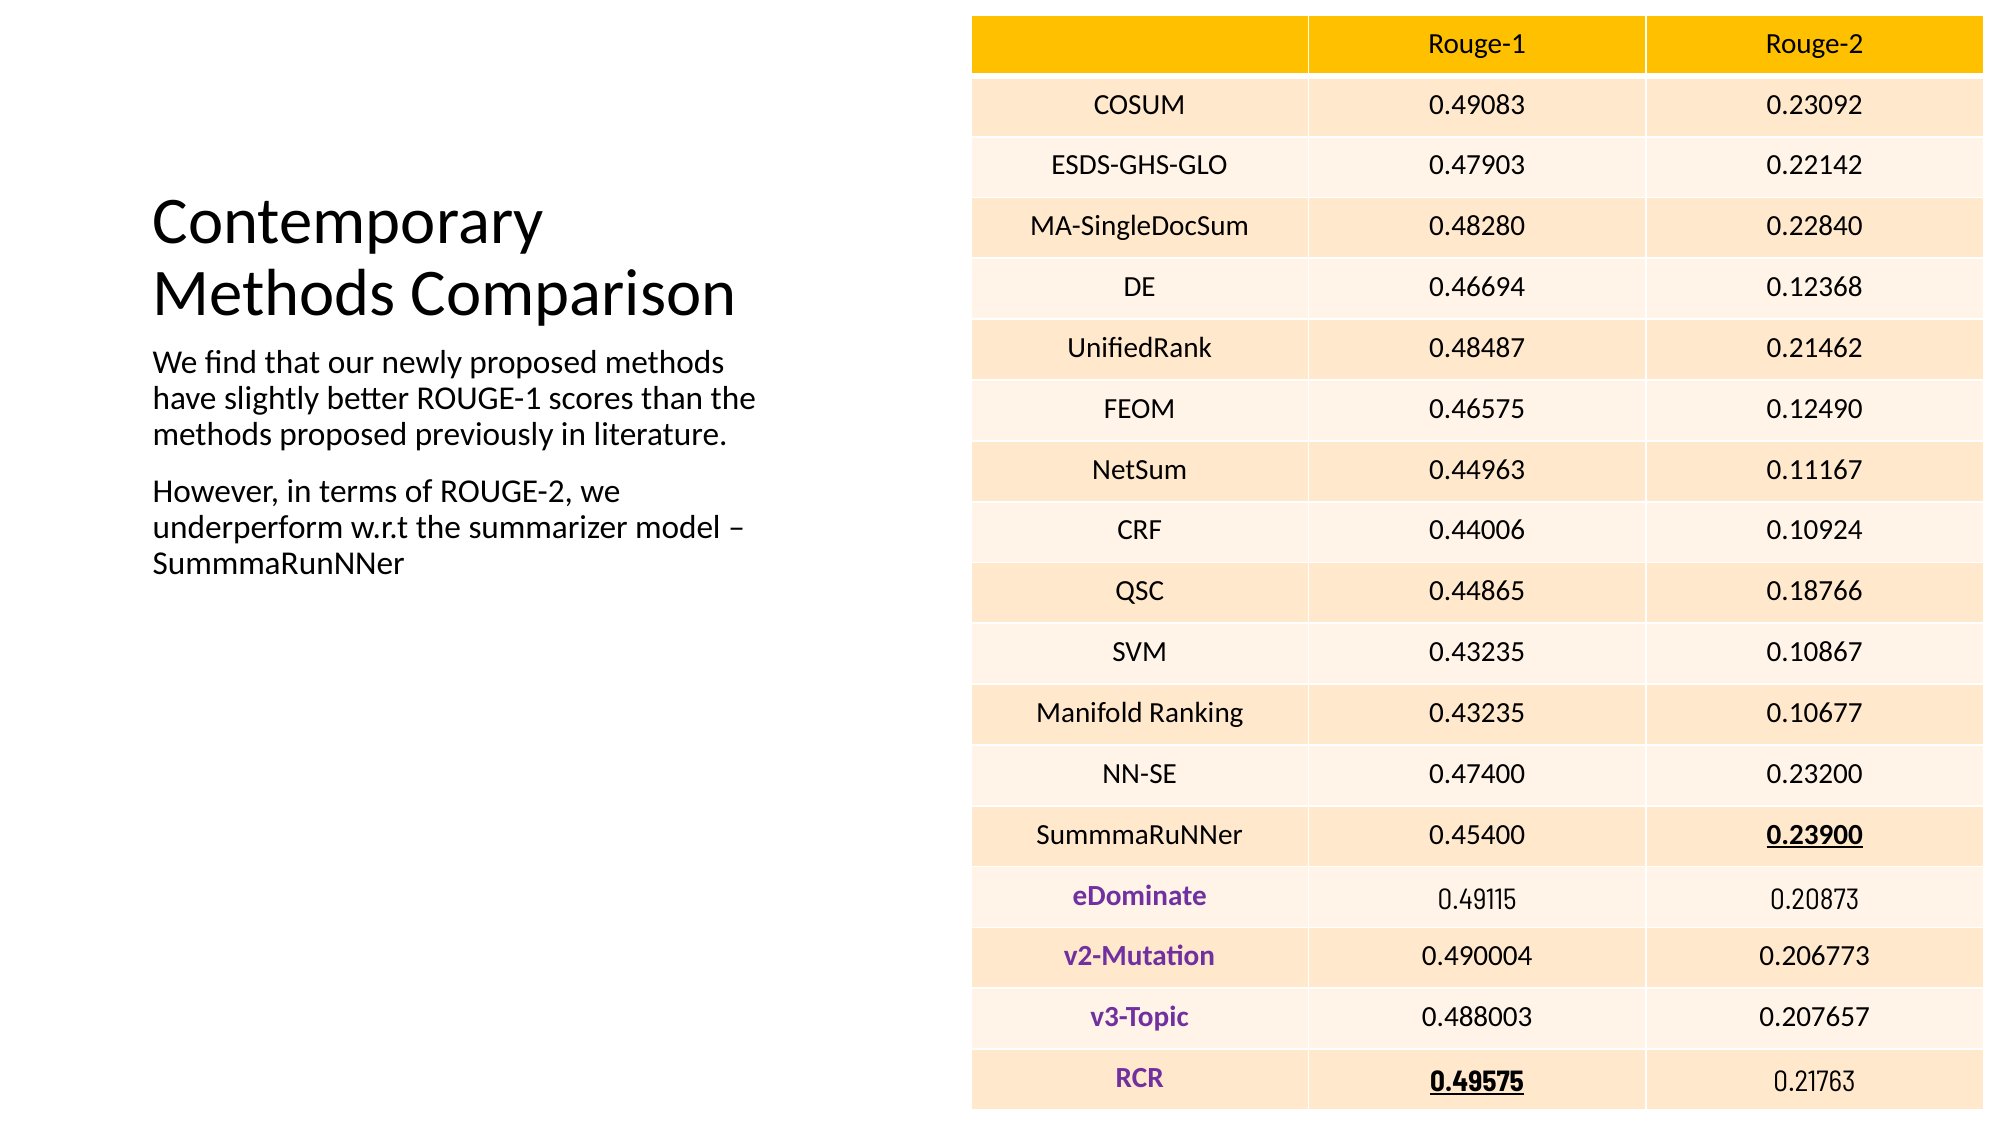

|  | Rouge-1 | Rouge-2 |
| --- | --- | --- |
| COSUM | 0.49083 | 0.23092 |
| ESDS-GHS-GLO | 0.47903 | 0.22142 |
| MA-SingleDocSum | 0.48280 | 0.22840 |
| DE | 0.46694 | 0.12368 |
| UnifiedRank | 0.48487 | 0.21462 |
| FEOM | 0.46575 | 0.12490 |
| NetSum | 0.44963 | 0.11167 |
| CRF | 0.44006 | 0.10924 |
| QSC | 0.44865 | 0.18766 |
| SVM | 0.43235 | 0.10867 |
| Manifold Ranking | 0.43235 | 0.10677 |
| NN-SE | 0.47400 | 0.23200 |
| SummmaRuNNer | 0.45400 | 0.23900 |
| eDominate | 0.49115 | 0.20873 |
| v2-Mutation | 0.490004 | 0.206773 |
| v3-Topic | 0.488003 | 0.207657 |
| RCR | 0.49575 | 0.21763 |
# Contemporary Methods Comparison
We find that our newly proposed methods have slightly better ROUGE-1 scores than the methods proposed previously in literature.
However, in terms of ROUGE-2, we underperform w.r.t the summarizer model – SummmaRunNNer